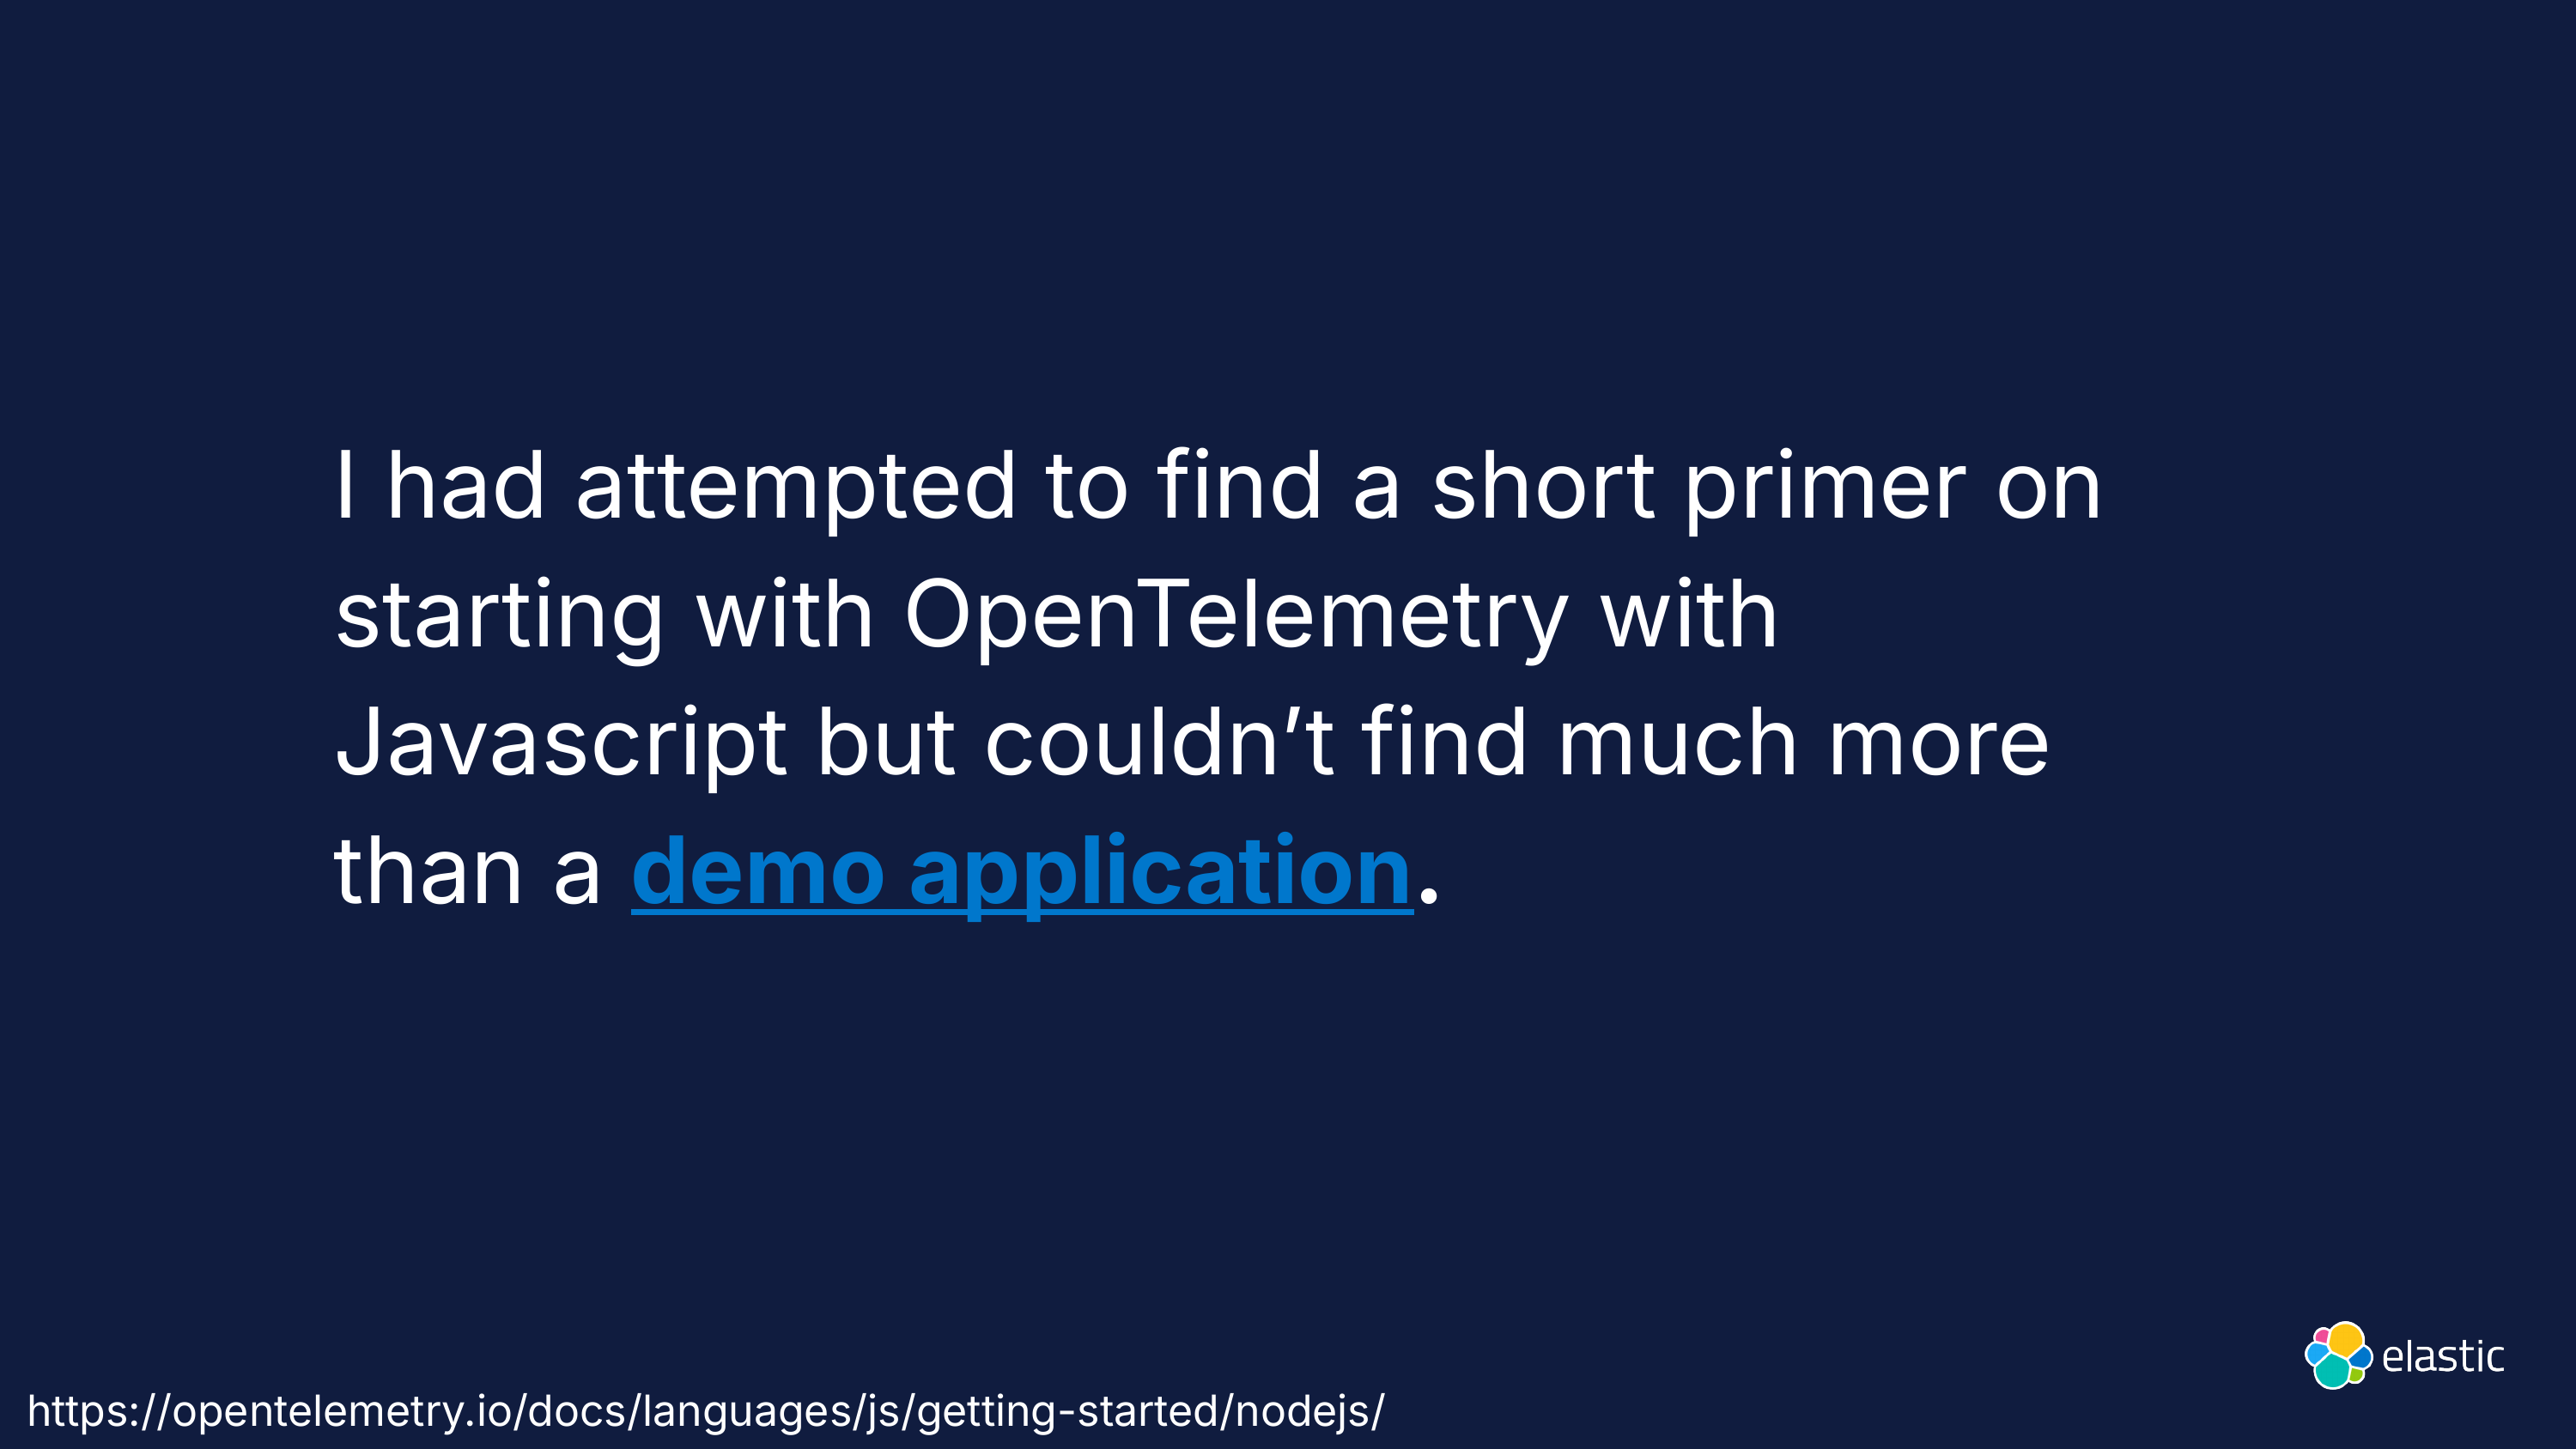

# I had attempted to find a short primer on starting with OpenTelemetry with Javascript but couldn’t find much more than a demo application.

https://opentelemetry.io/docs/languages/js/getting-started/nodejs/